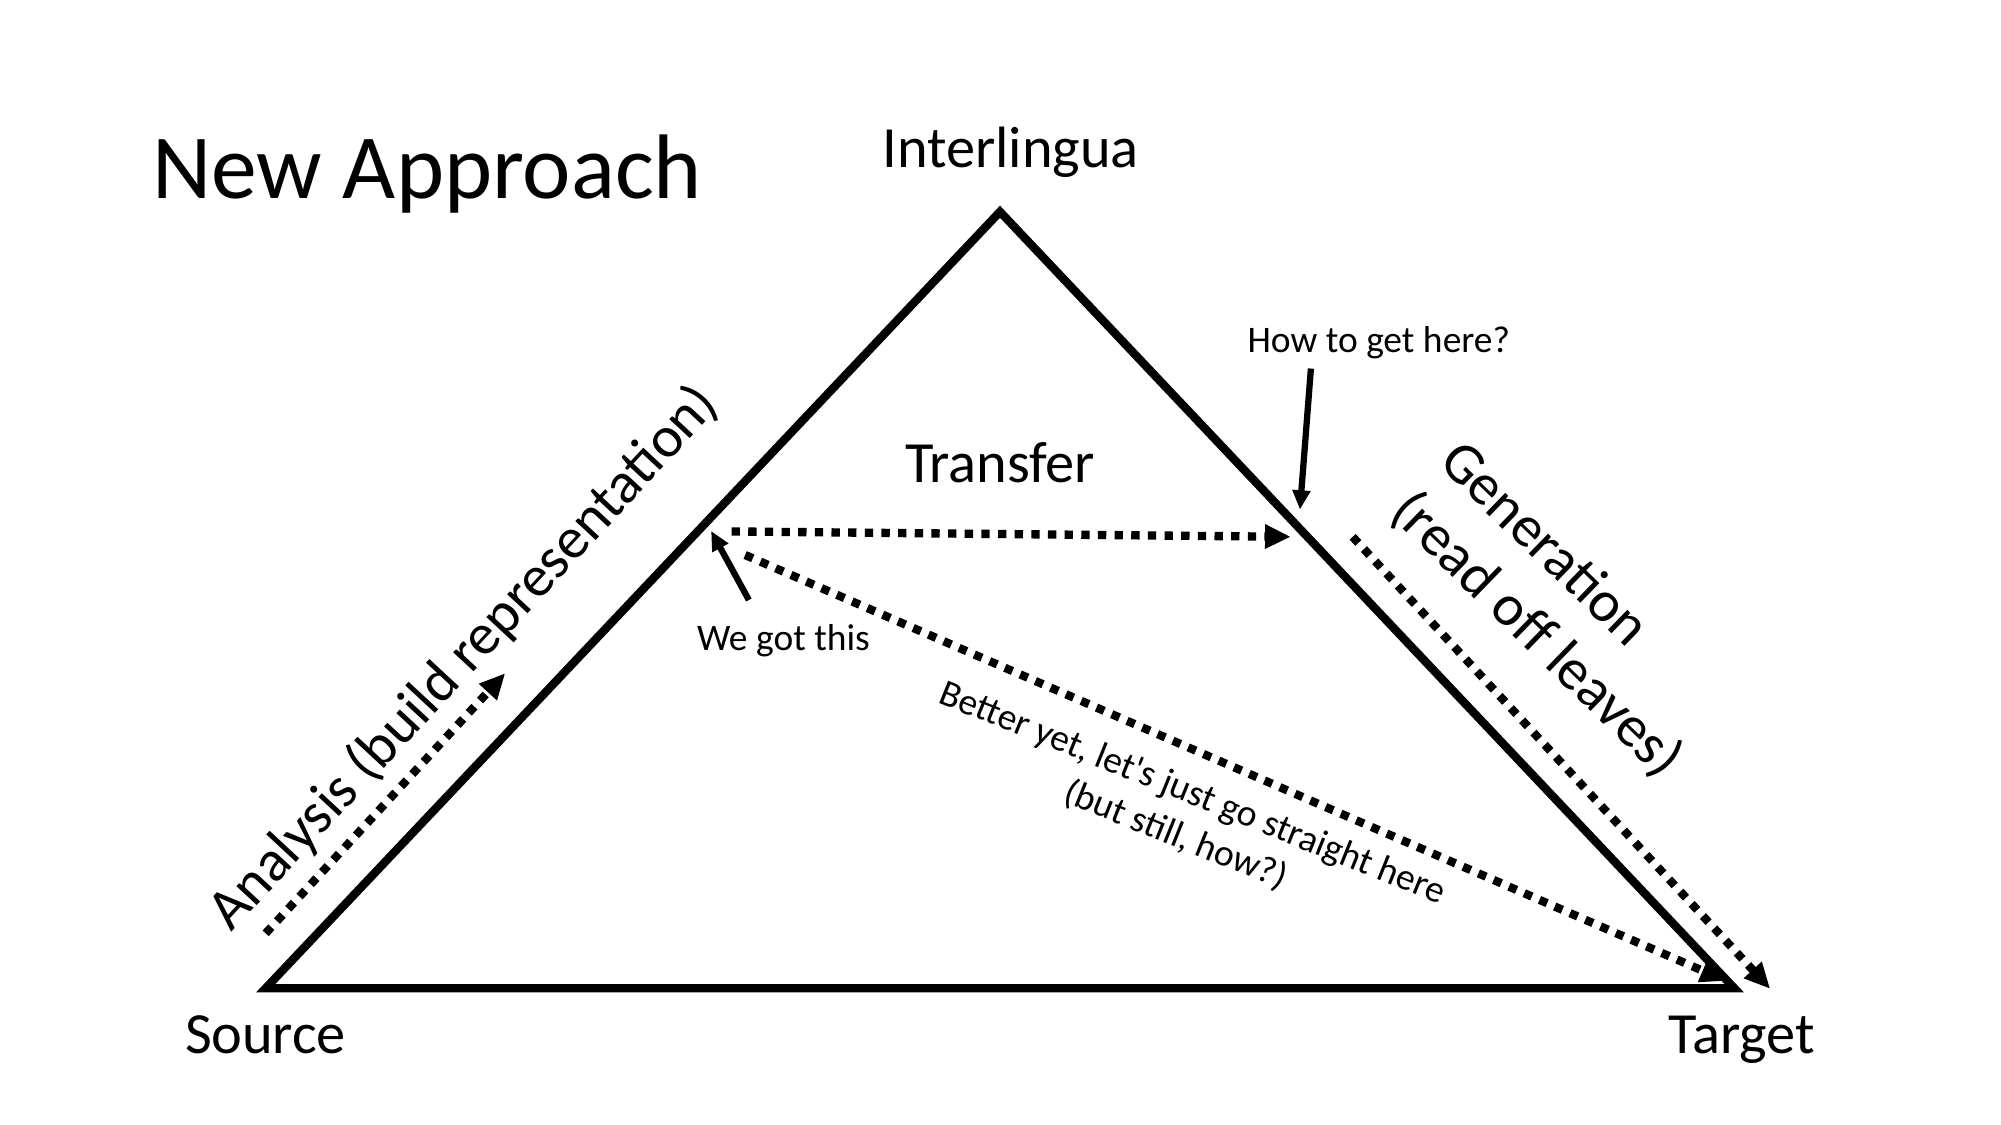

# New Approach
Interlingua

How to get here?
Transfer
We got this
Analysis (build representation)
Generation
(read off leaves)
Better yet, let's just go straight here
(but still, how?)
Source
Target